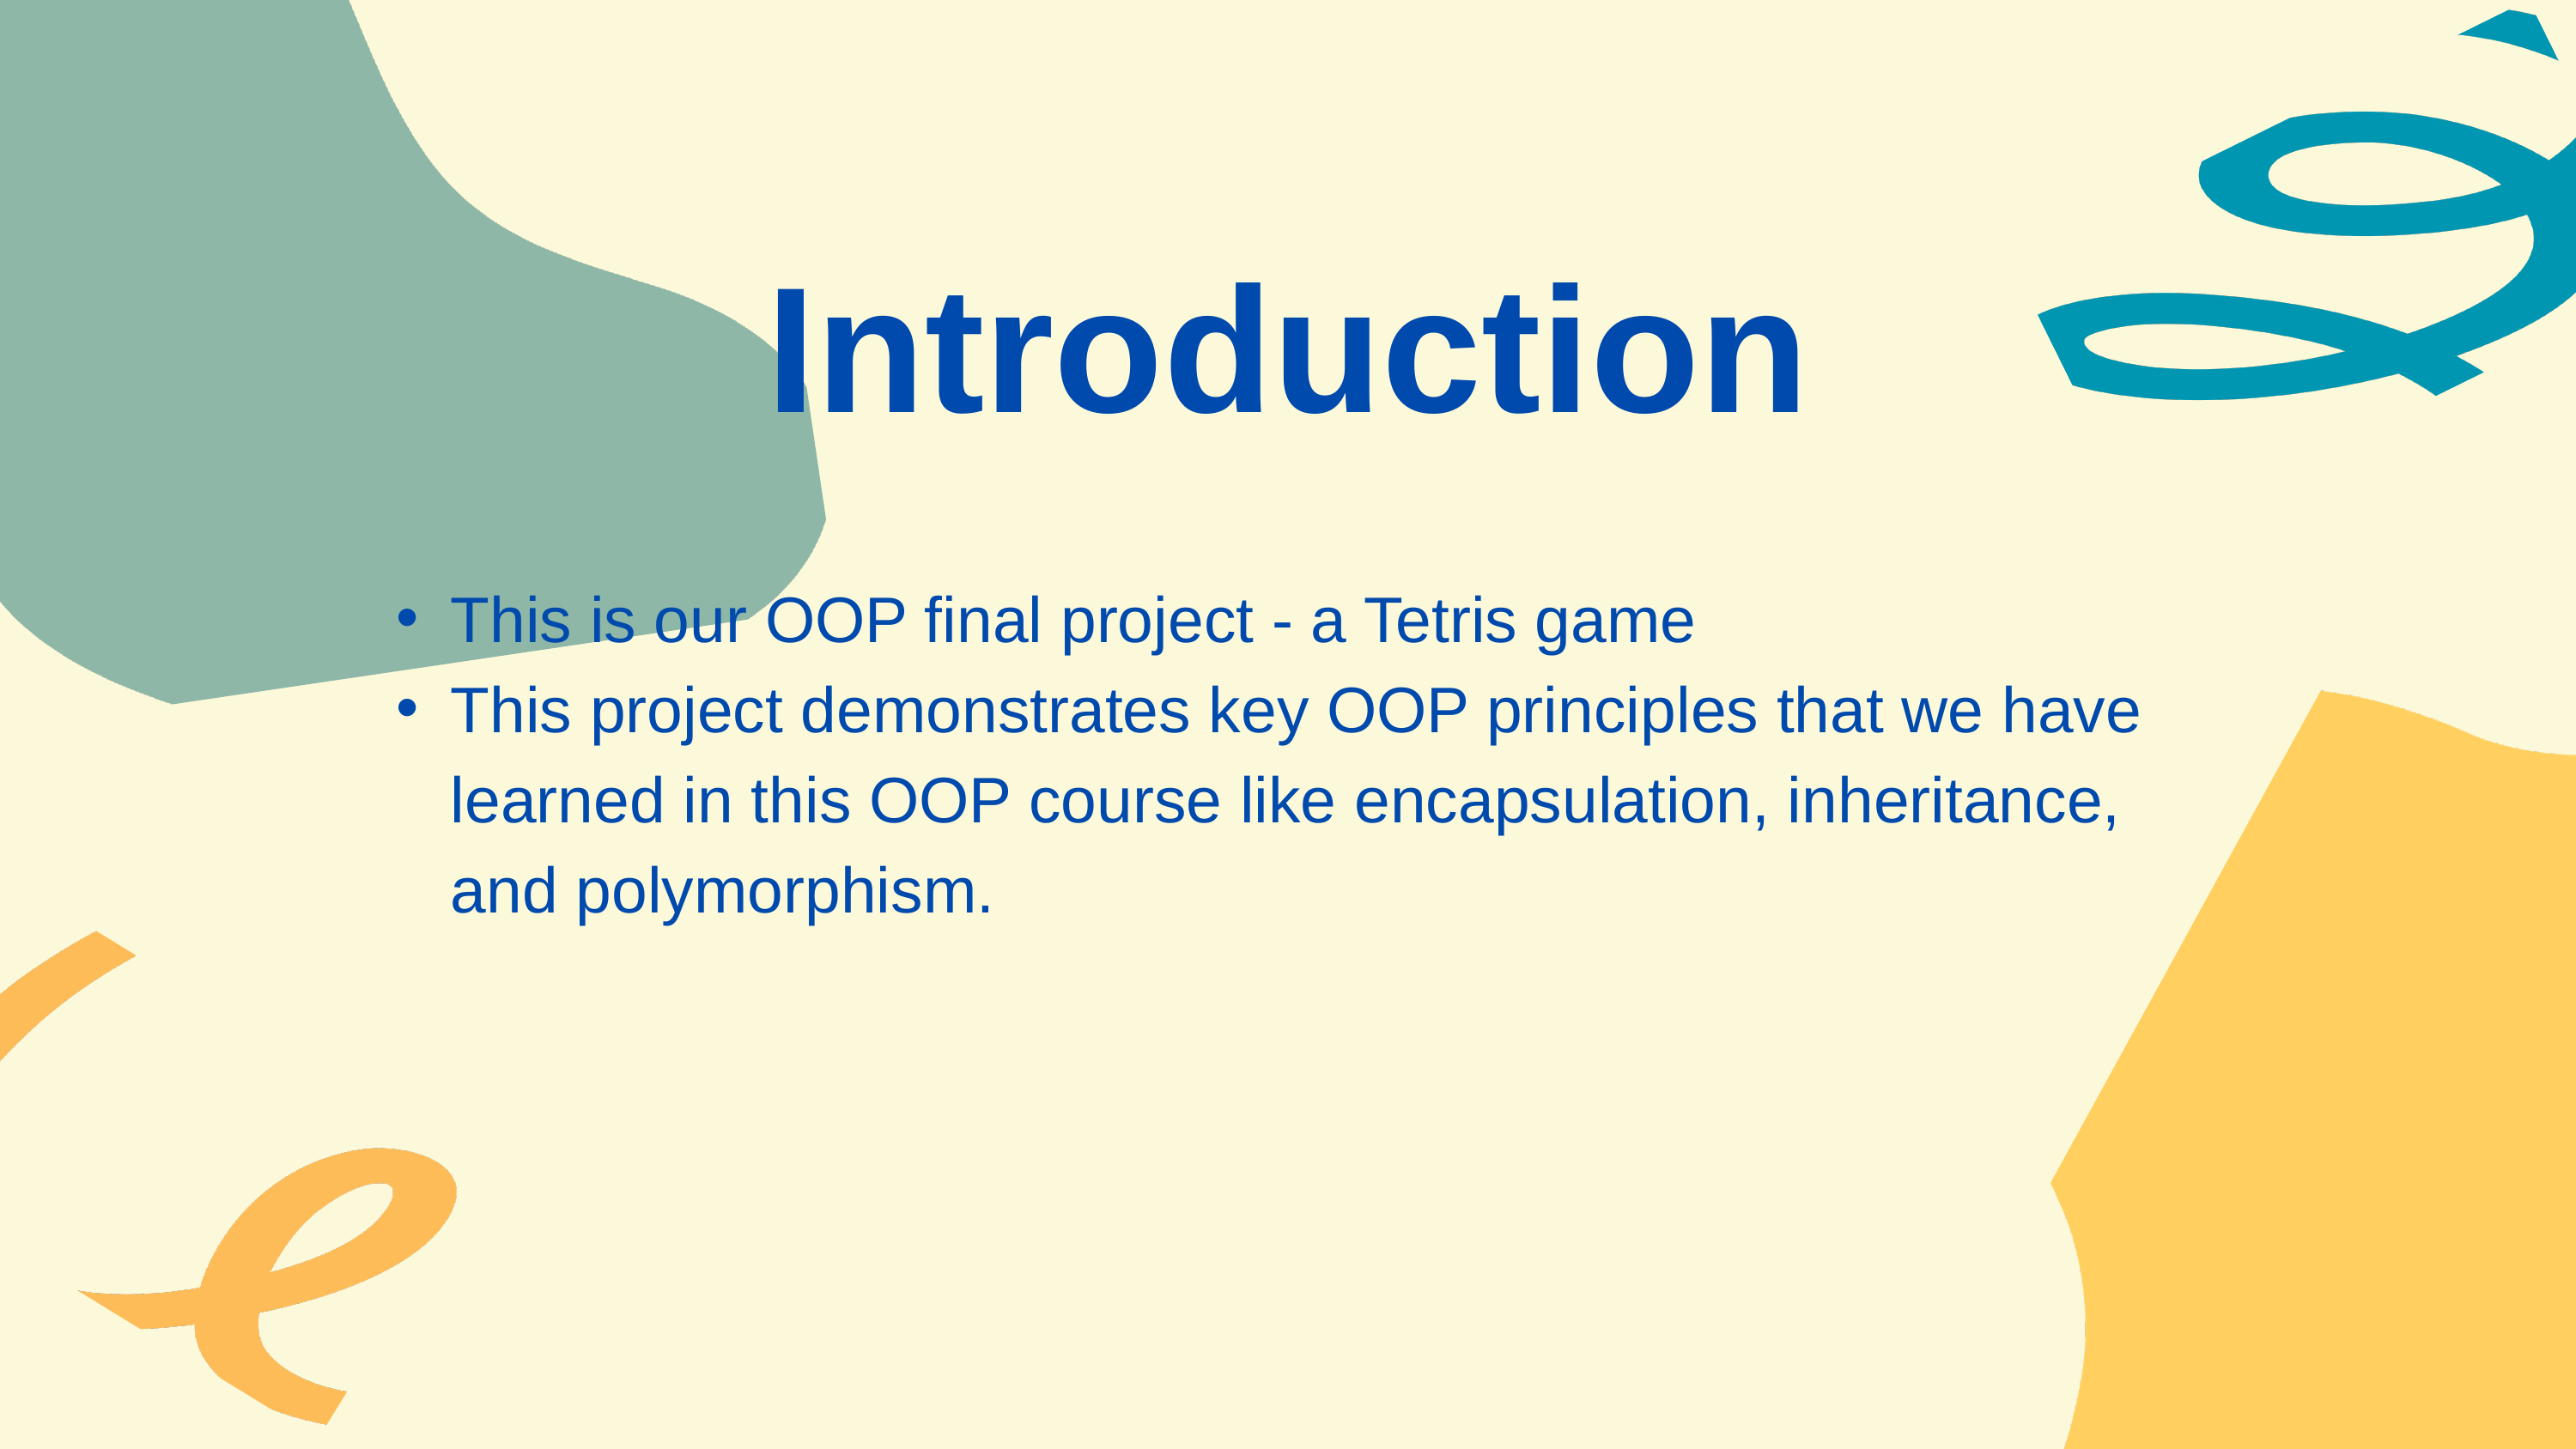

Introduction
This is our OOP final project - a Tetris game
This project demonstrates key OOP principles that we have learned in this OOP course like encapsulation, inheritance, and polymorphism.